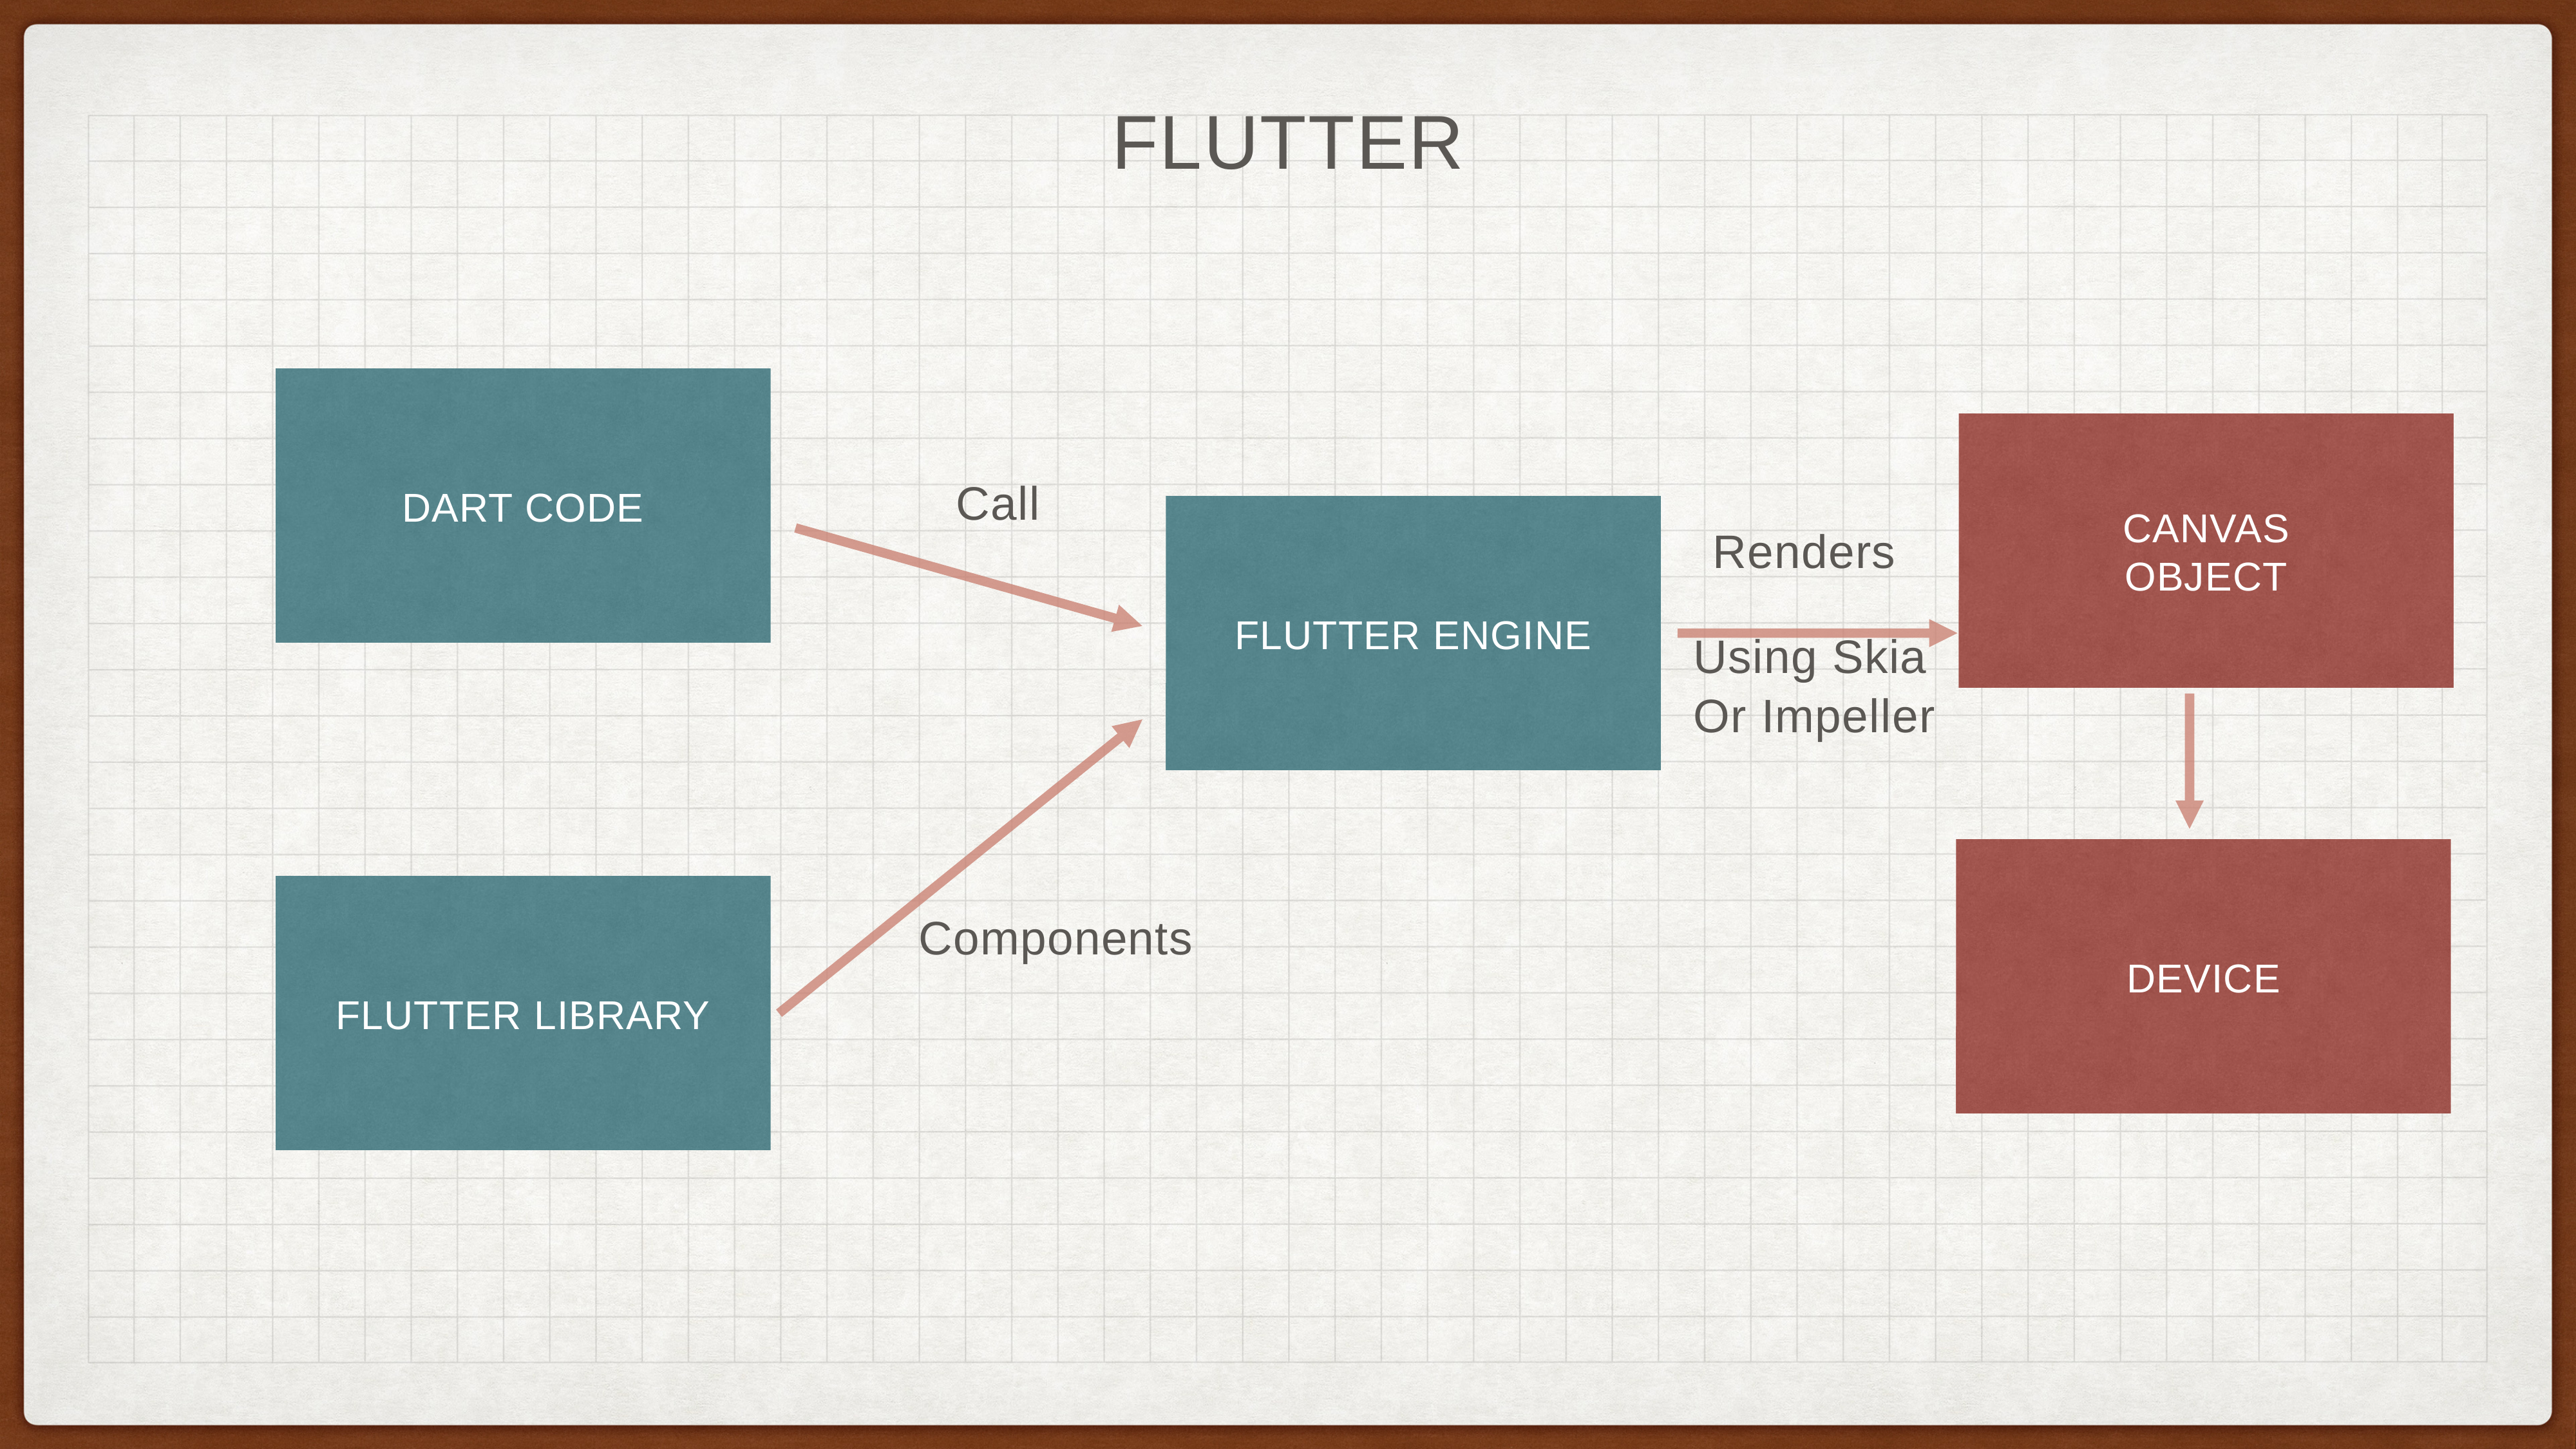

Flutter
Dart Code
Canvas
Object
Flutter Engine
Call

Renders

Using Skia
Or Impeller

Device
Flutter Library
Components